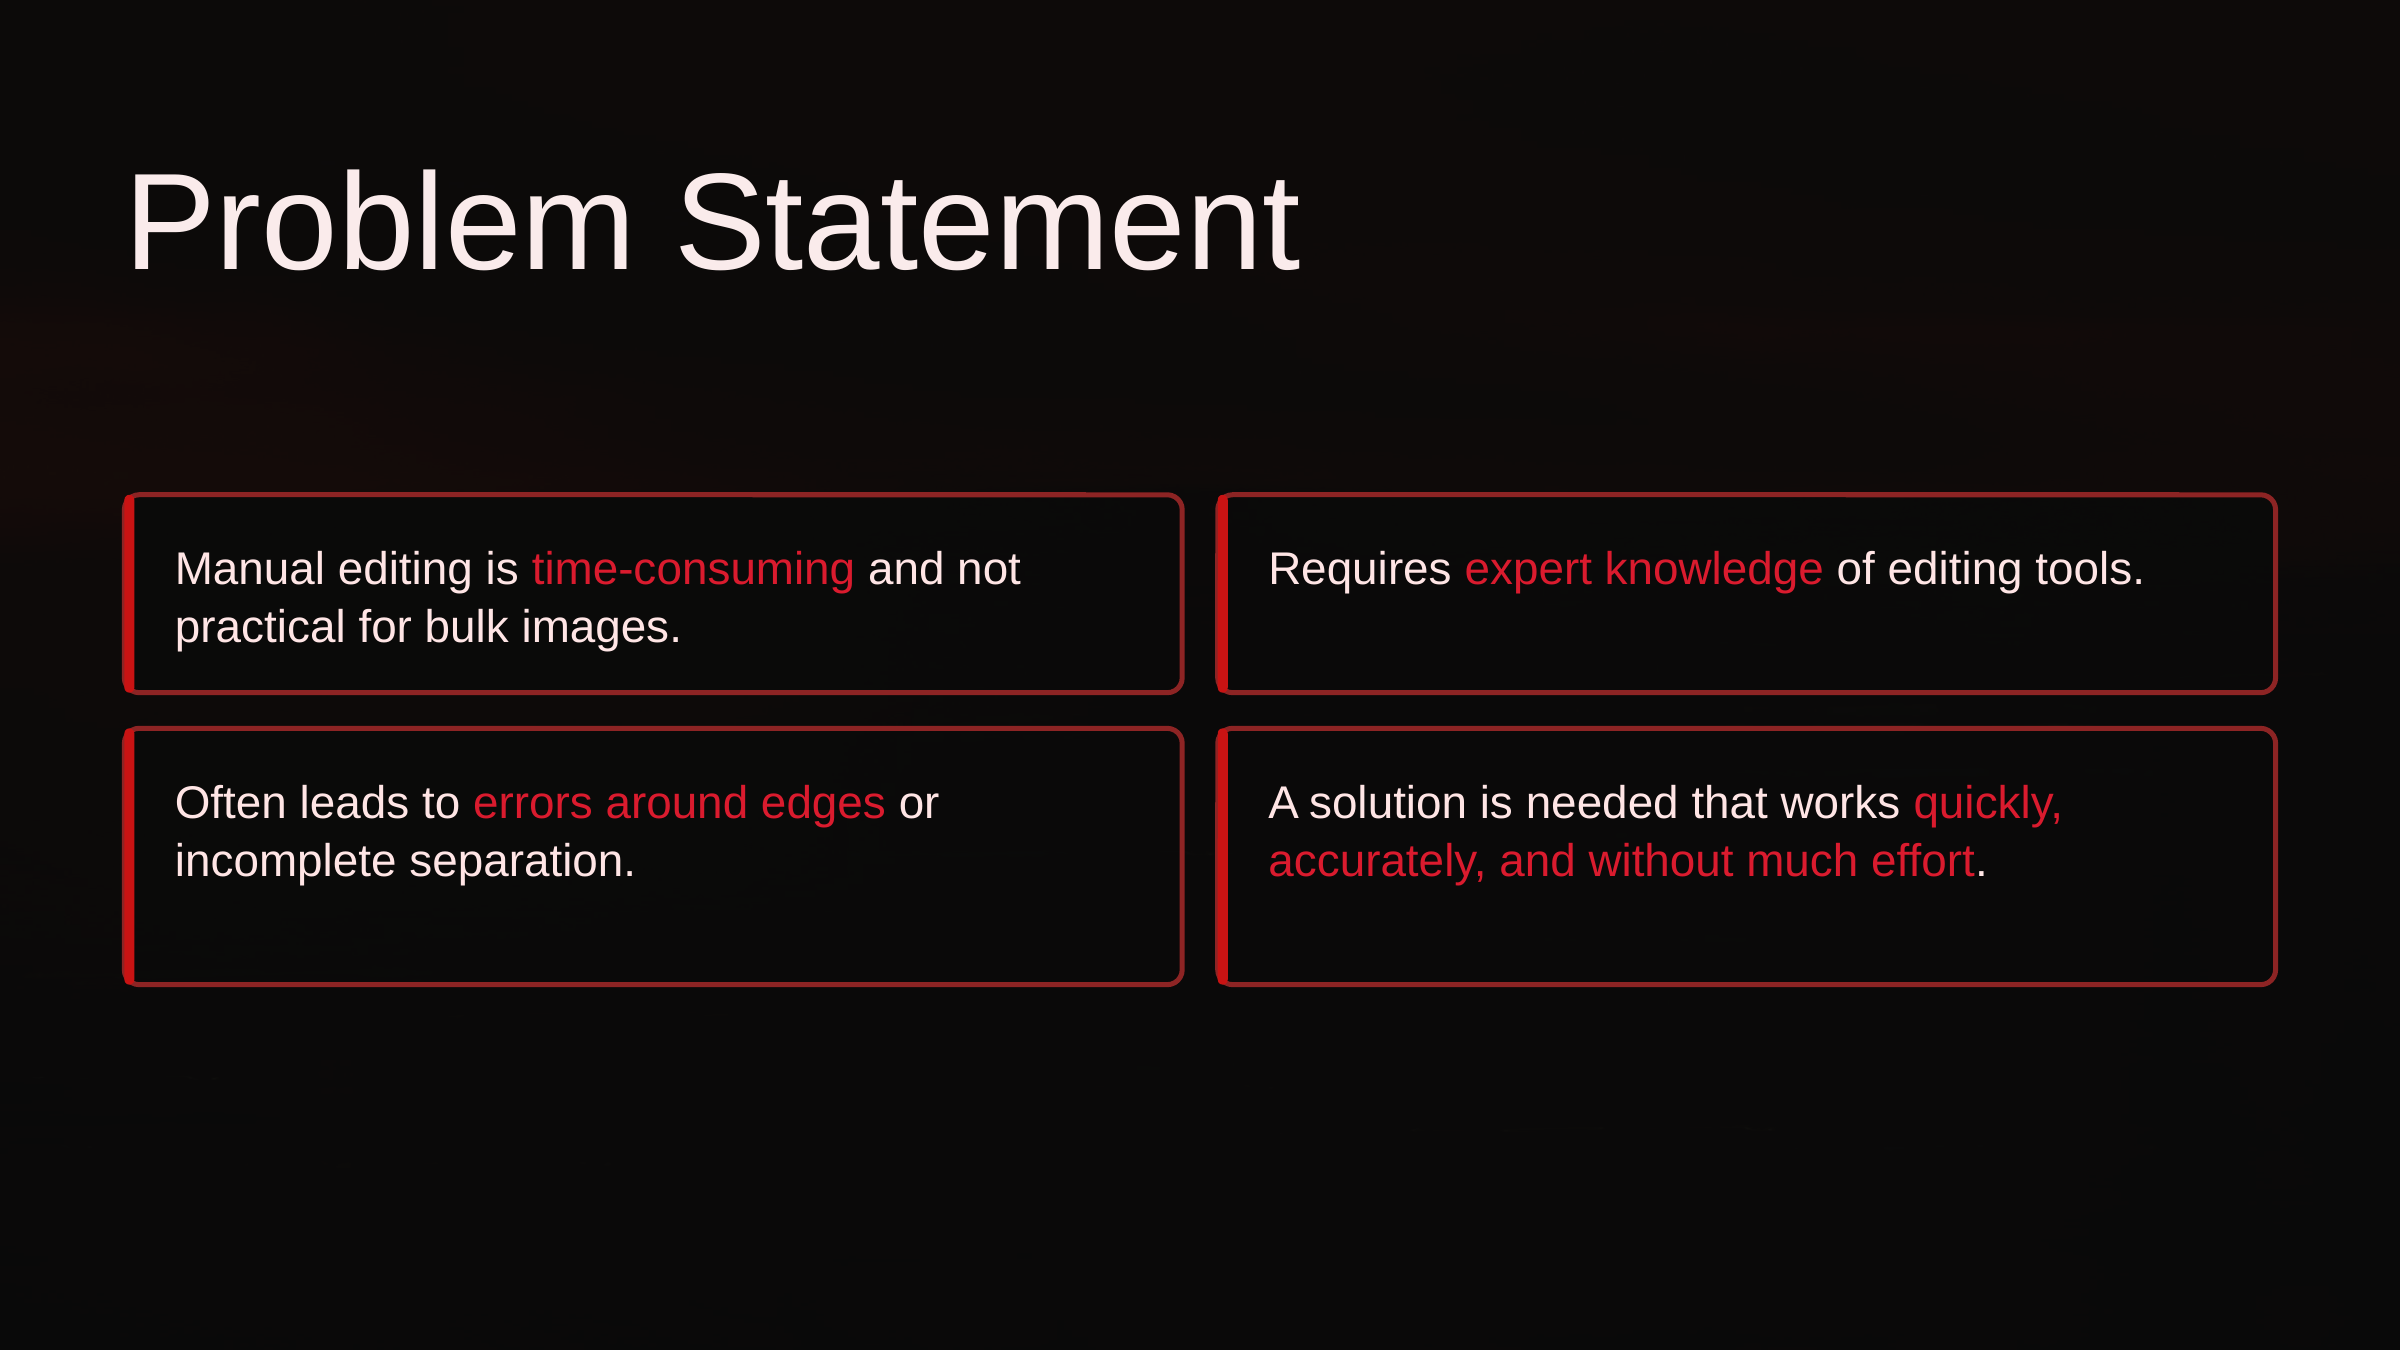

Problem Statement

Manual editing is time-consuming and not practical for bulk images.
Requires expert knowledge of editing tools.

Often leads to errors around edges or incomplete separation.
A solution is needed that works quickly, accurately, and without much effort.